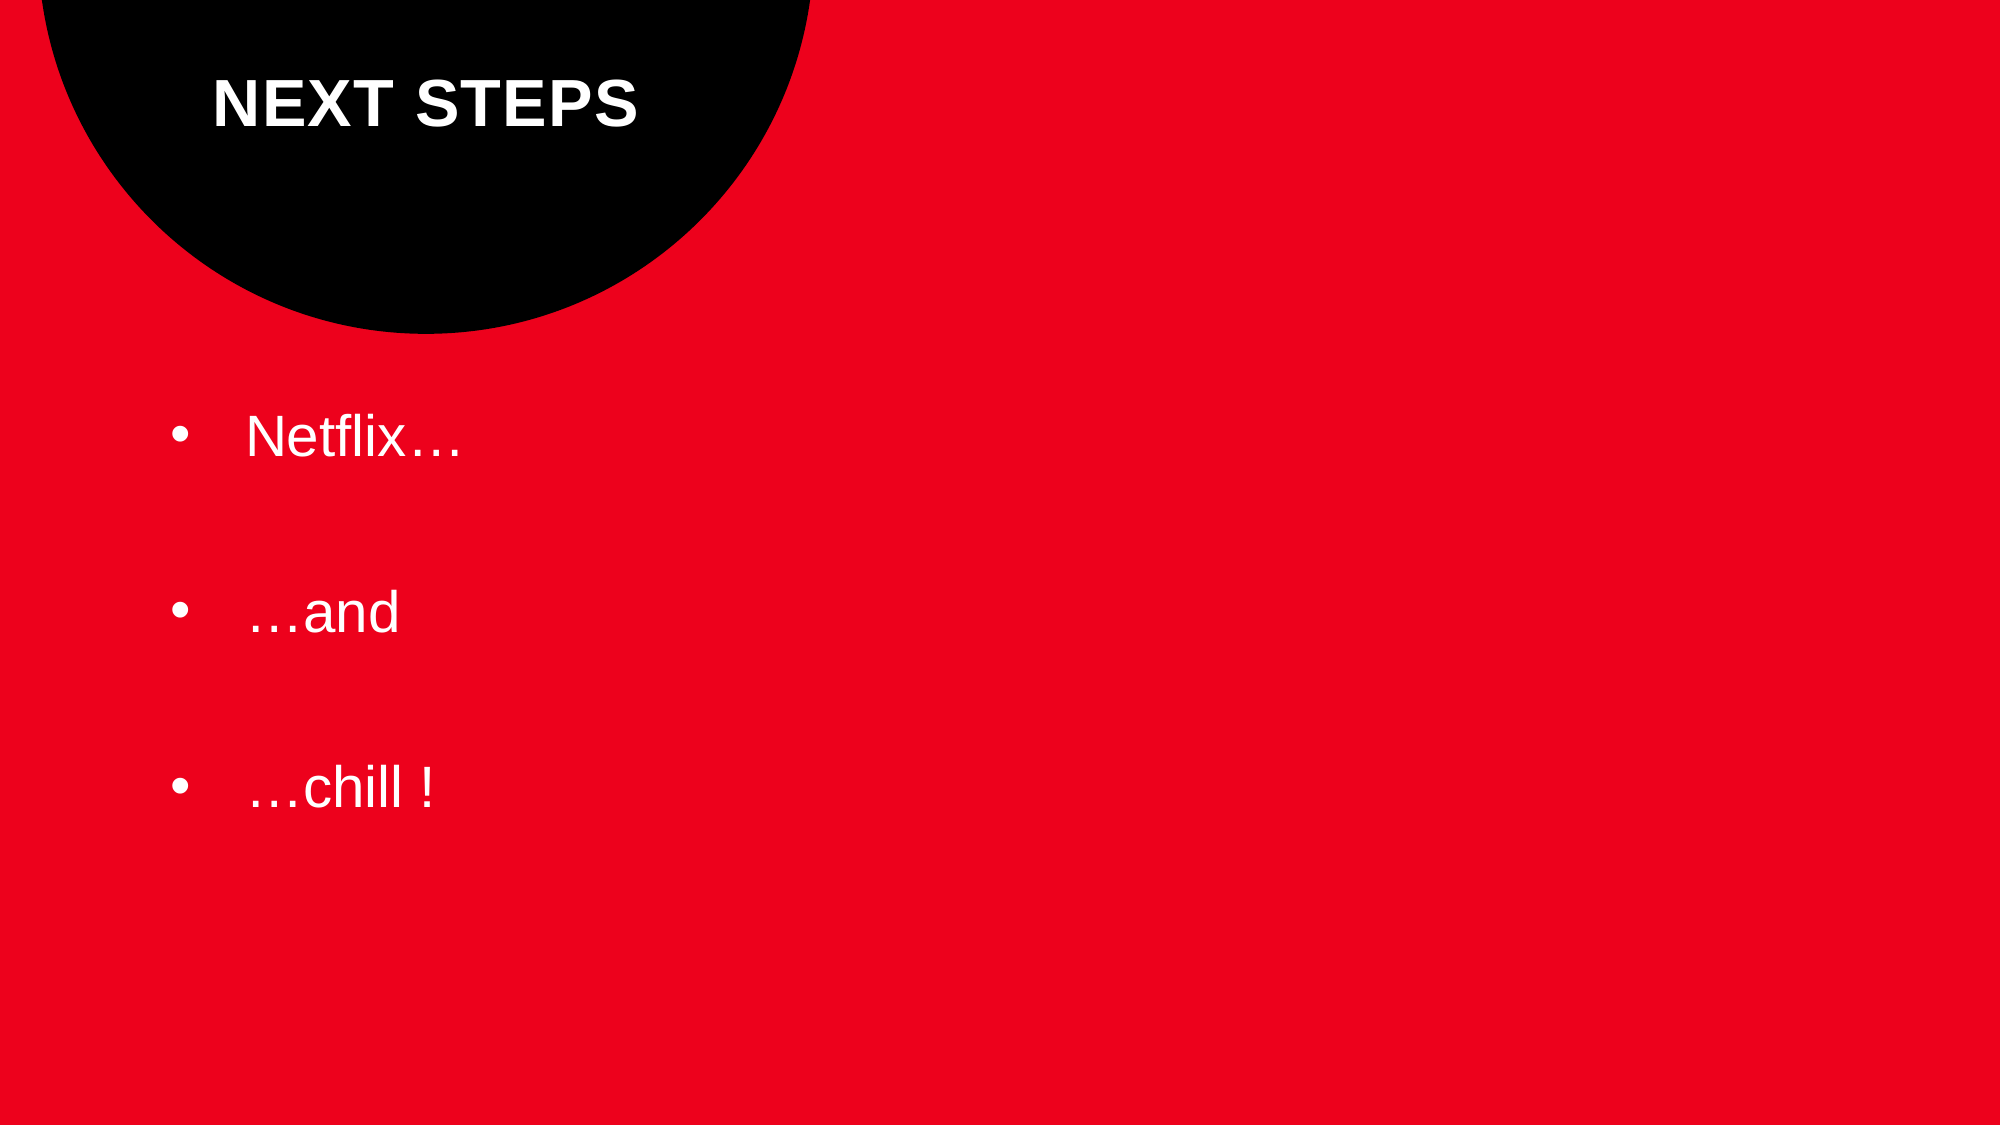

# NEXT STEPS

Netflix…

…and

…chill !